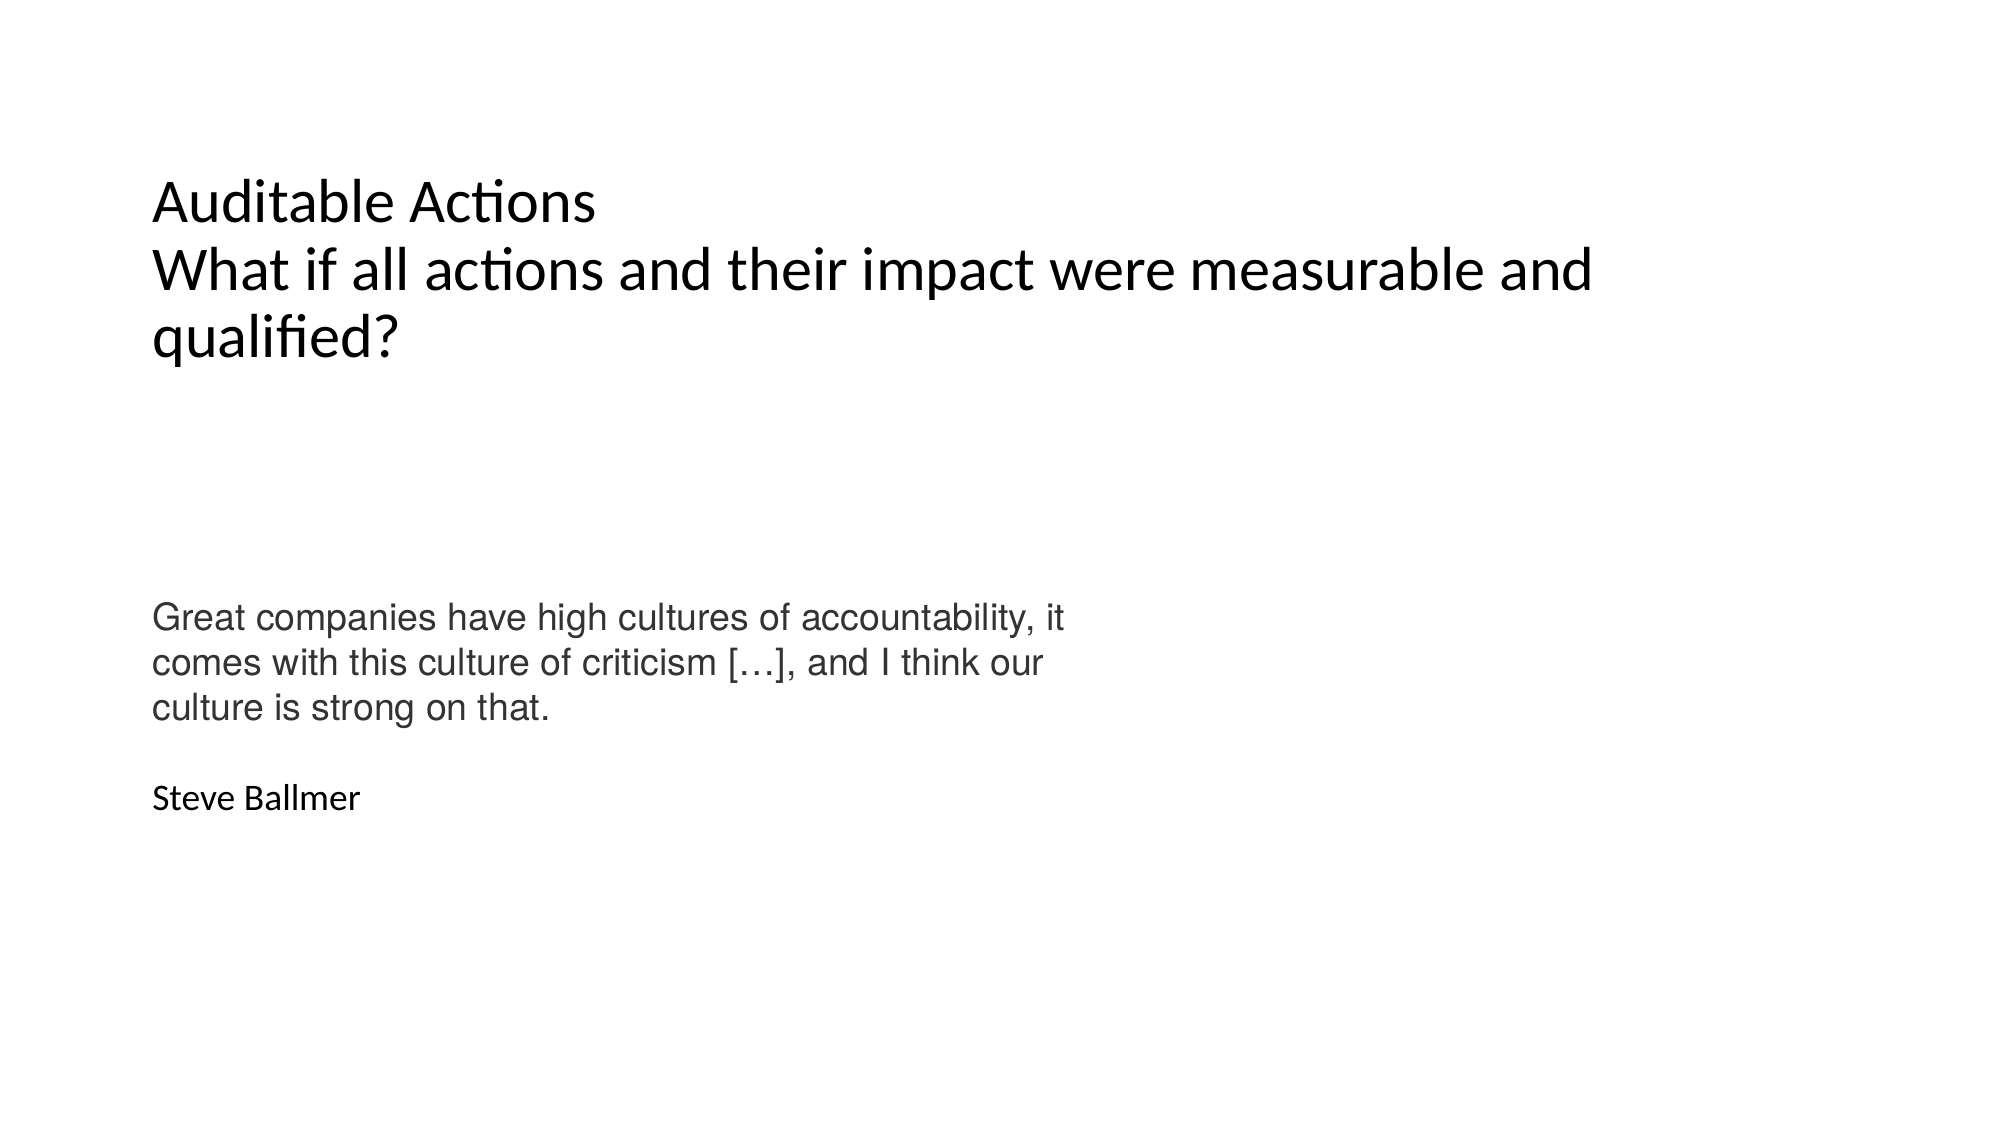

# Auditable Actions What if all actions and their impact were measurable and qualified?
Great companies have high cultures of accountability, it comes with this culture of criticism […], and I think our culture is strong on that.
Steve Ballmer